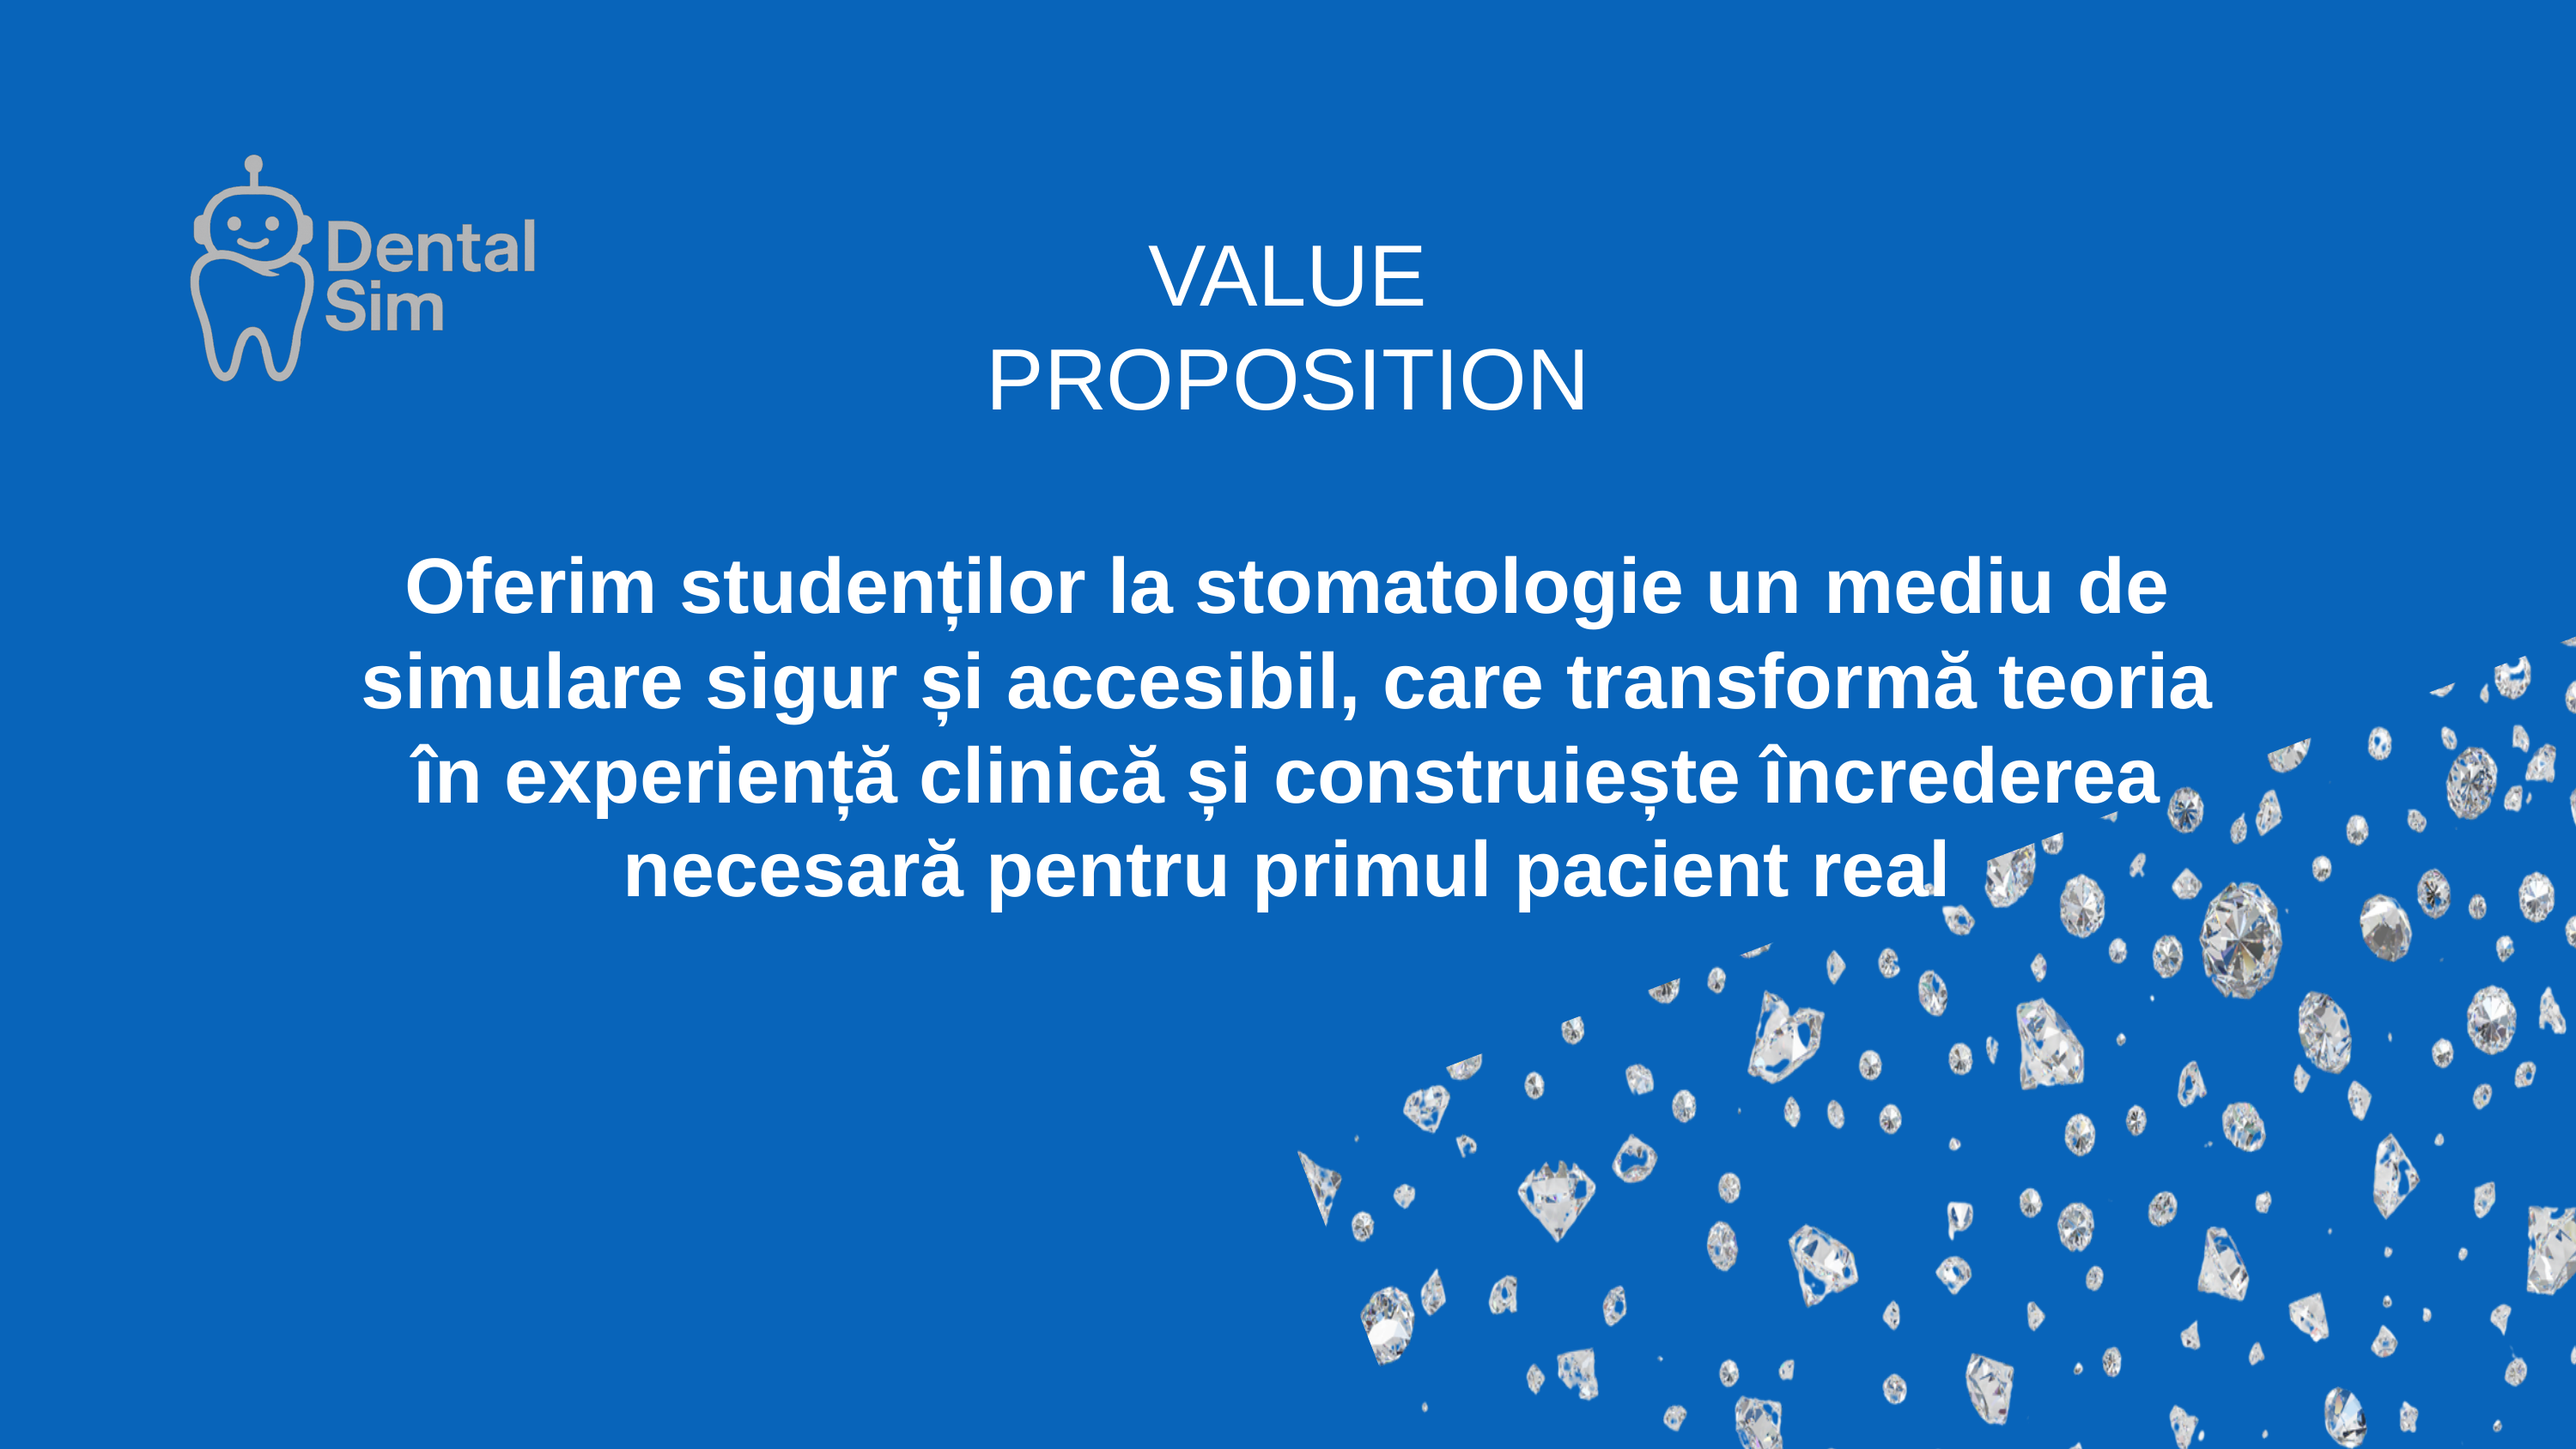

VALUE PROPOSITION
Oferim studenților la stomatologie un mediu de simulare sigur și accesibil, care transformă teoria în experiență clinică și construiește încrederea necesară pentru primul pacient real